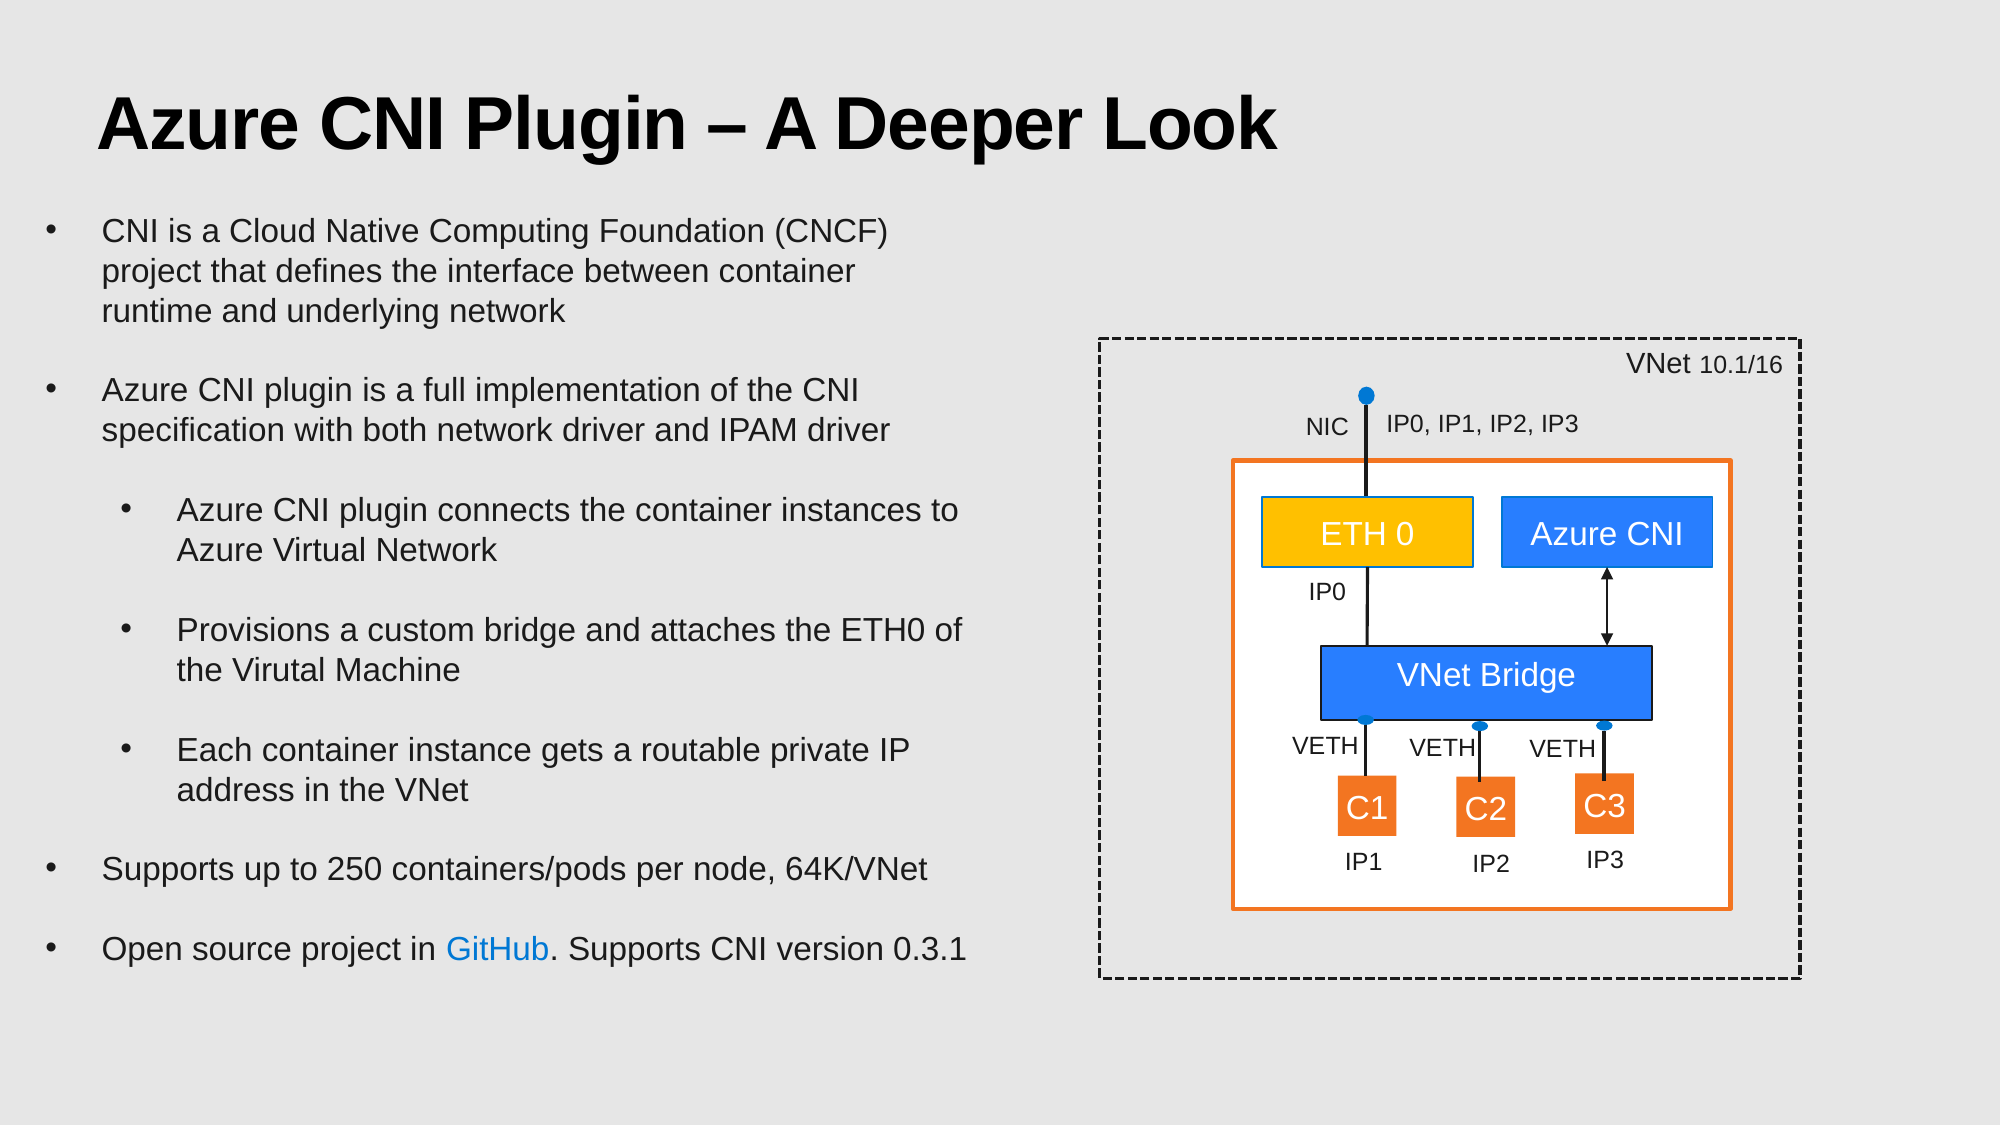

# Azure CNI Plugin – A Deeper Look

CNI is a Cloud Native Computing Foundation (CNCF) project that defines the interface between container runtime and underlying network

Azure CNI plugin is a full implementation of the CNI specification with both network driver and IPAM driver

Azure CNI plugin connects the container instances to Azure Virtual Network

Provisions a custom bridge and attaches the ETH0 of the Virutal Machine

Each container instance gets a routable private IP address in the VNet

Supports up to 250 containers/pods per node, 64K/VNet

Open source project in GitHub. Supports CNI version 0.3.1

VNet 10.1/16

IP0, IP1, IP2, IP3
NIC

Azure CNI
ETH 0
IP0
VNet Bridge

VETH
VETH
VETH
C3
C1
C2
IP3
IP1
IP2
Virtual Machine